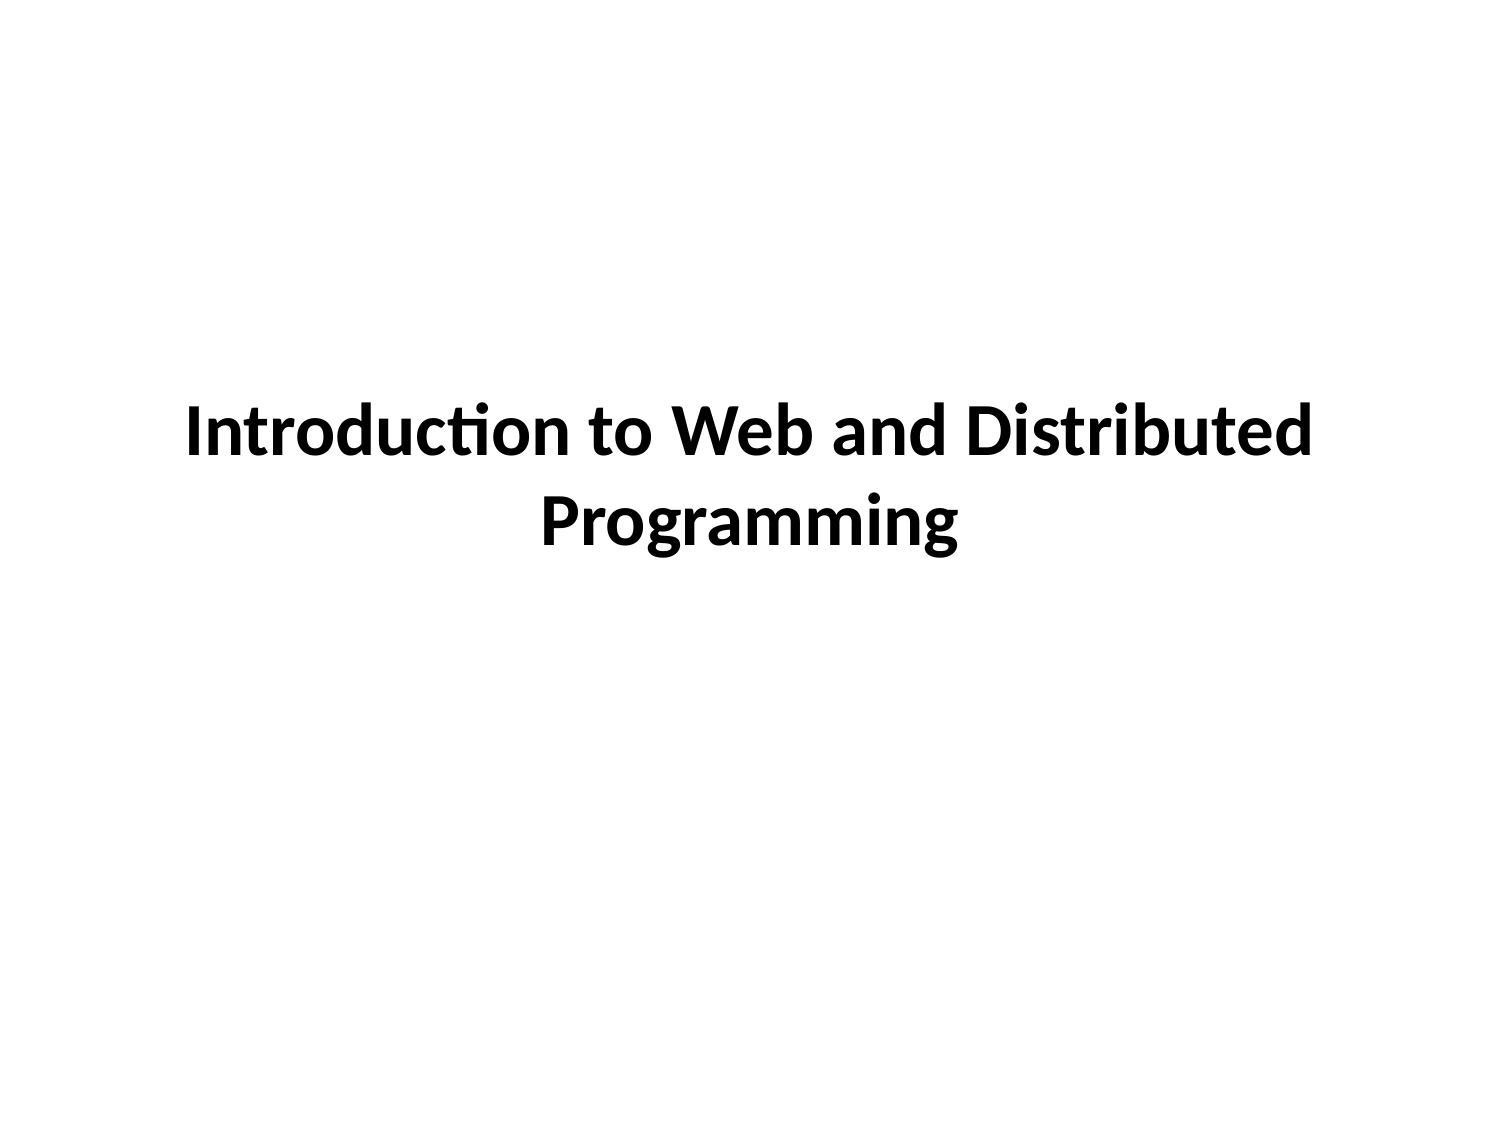

# Introduction to Web and Distributed Programming